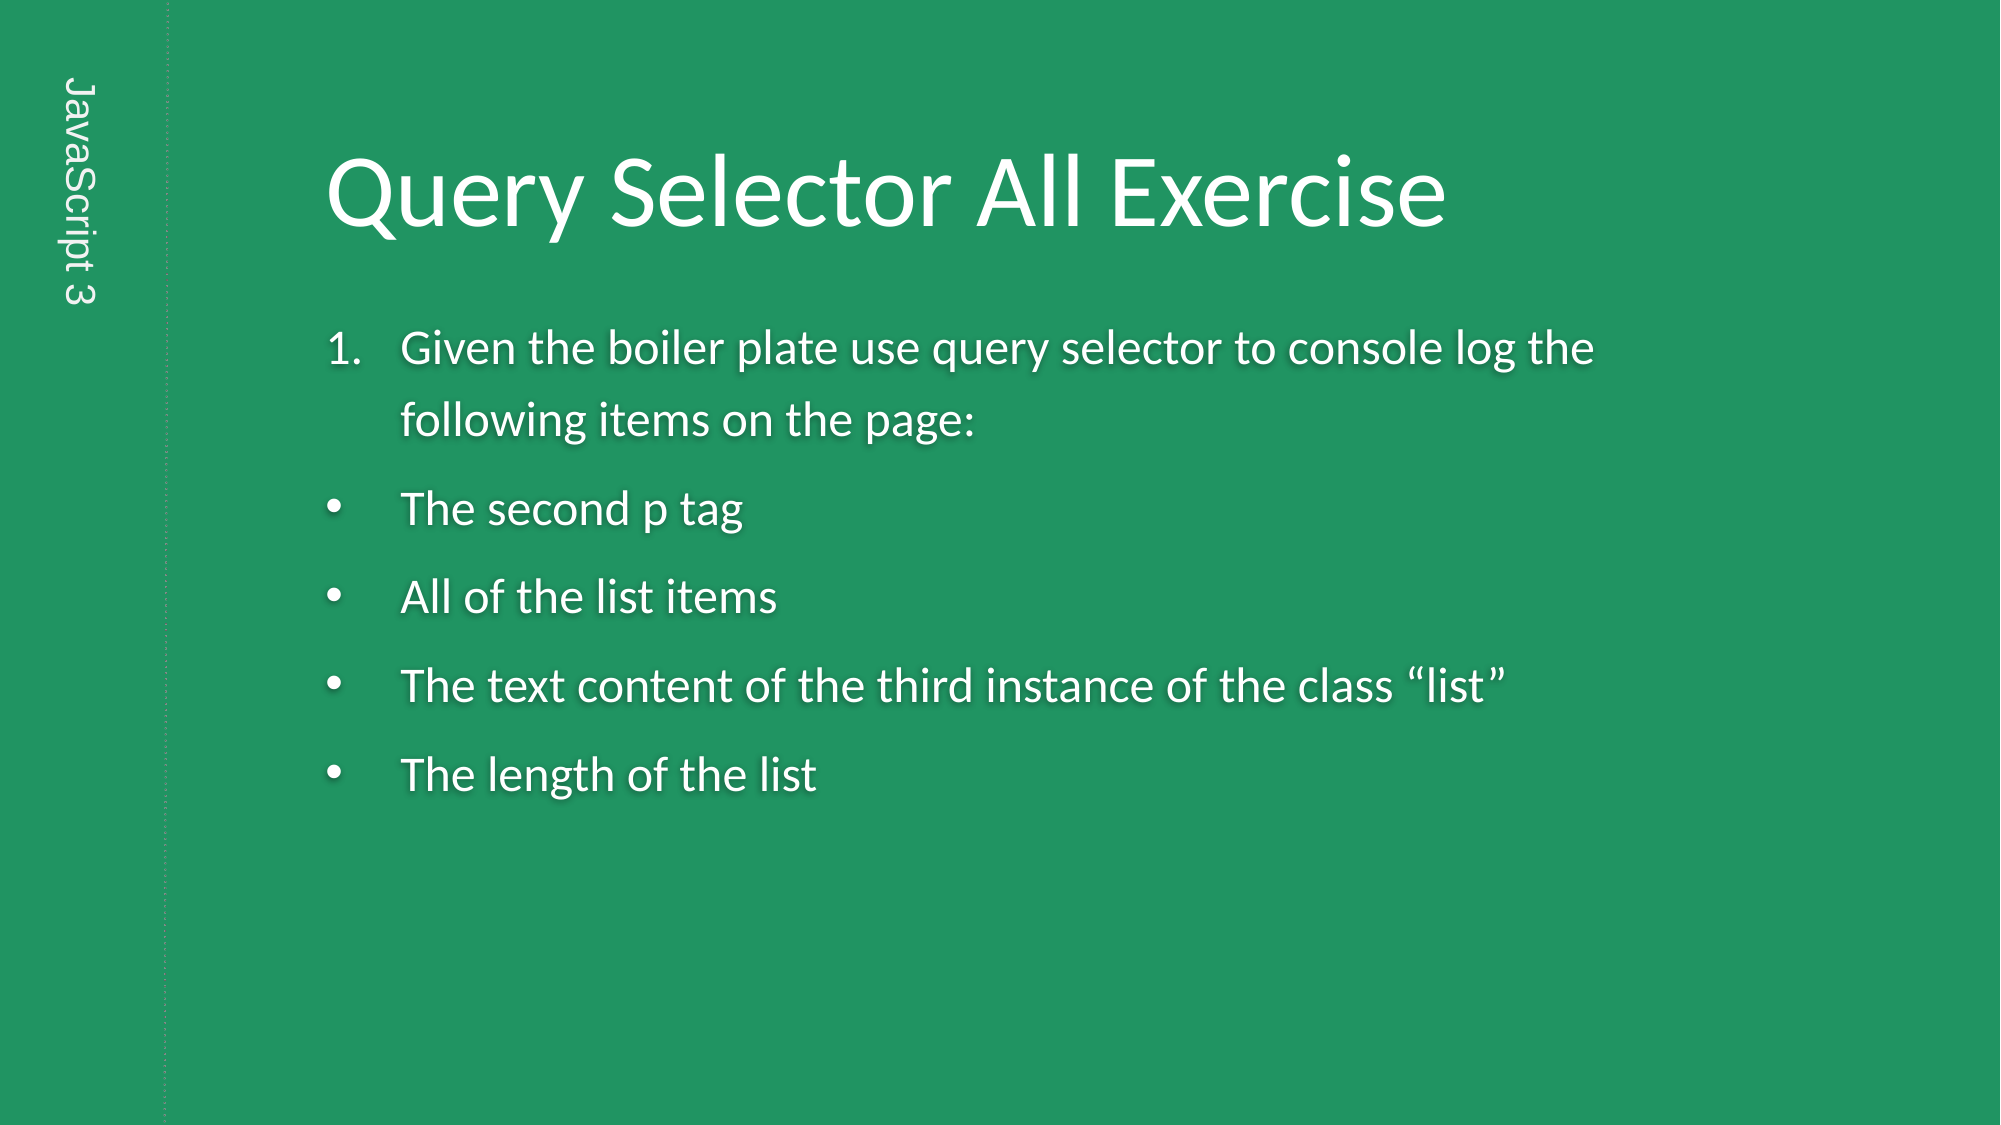

# Query Selector All Exercise
Given the boiler plate use query selector to console log the following items on the page:
The second p tag
All of the list items
The text content of the third instance of the class “list”
The length of the list